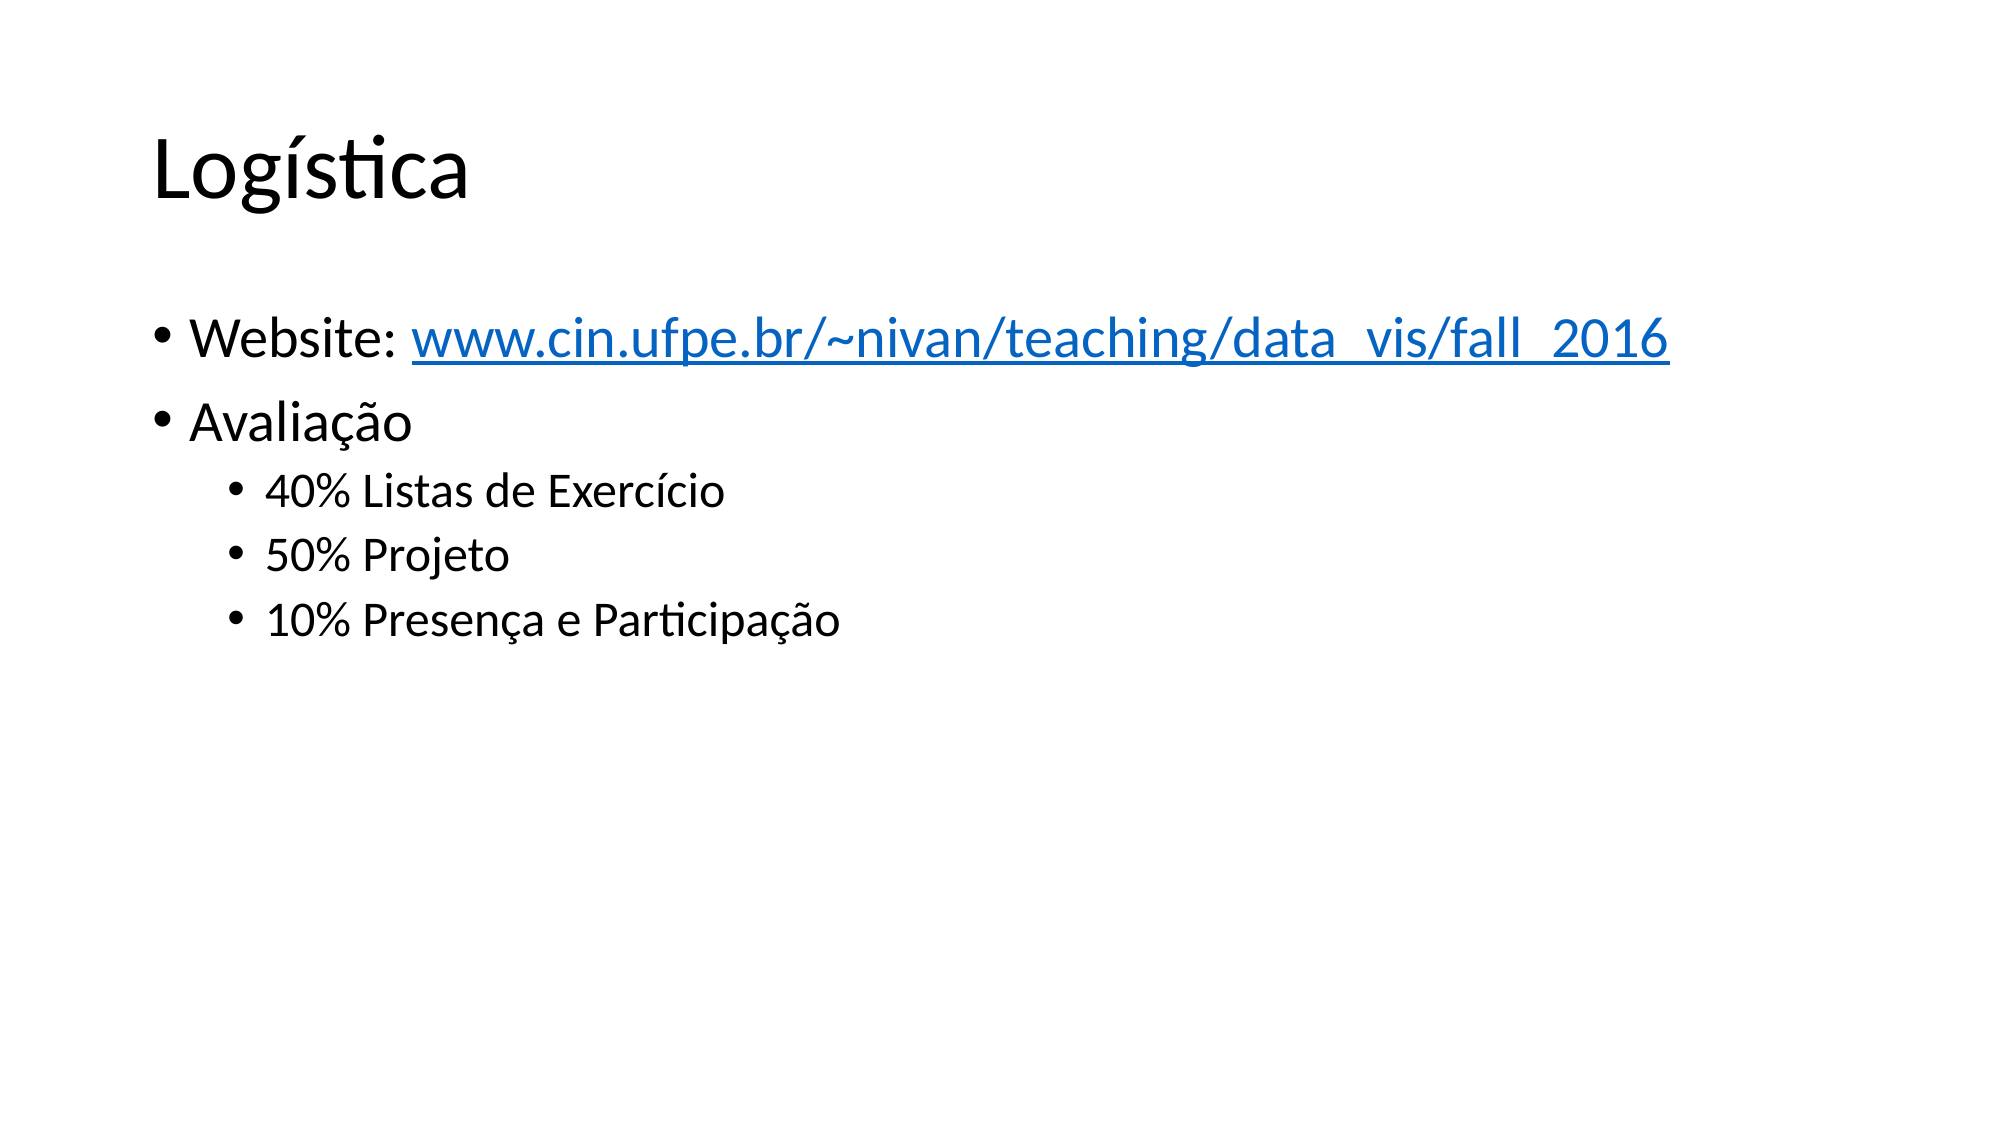

# Logística
Website: www.cin.ufpe.br/~nivan/teaching/data_vis/fall_2016
Avaliação
40% Listas de Exercício
50% Projeto
10% Presença e Participação